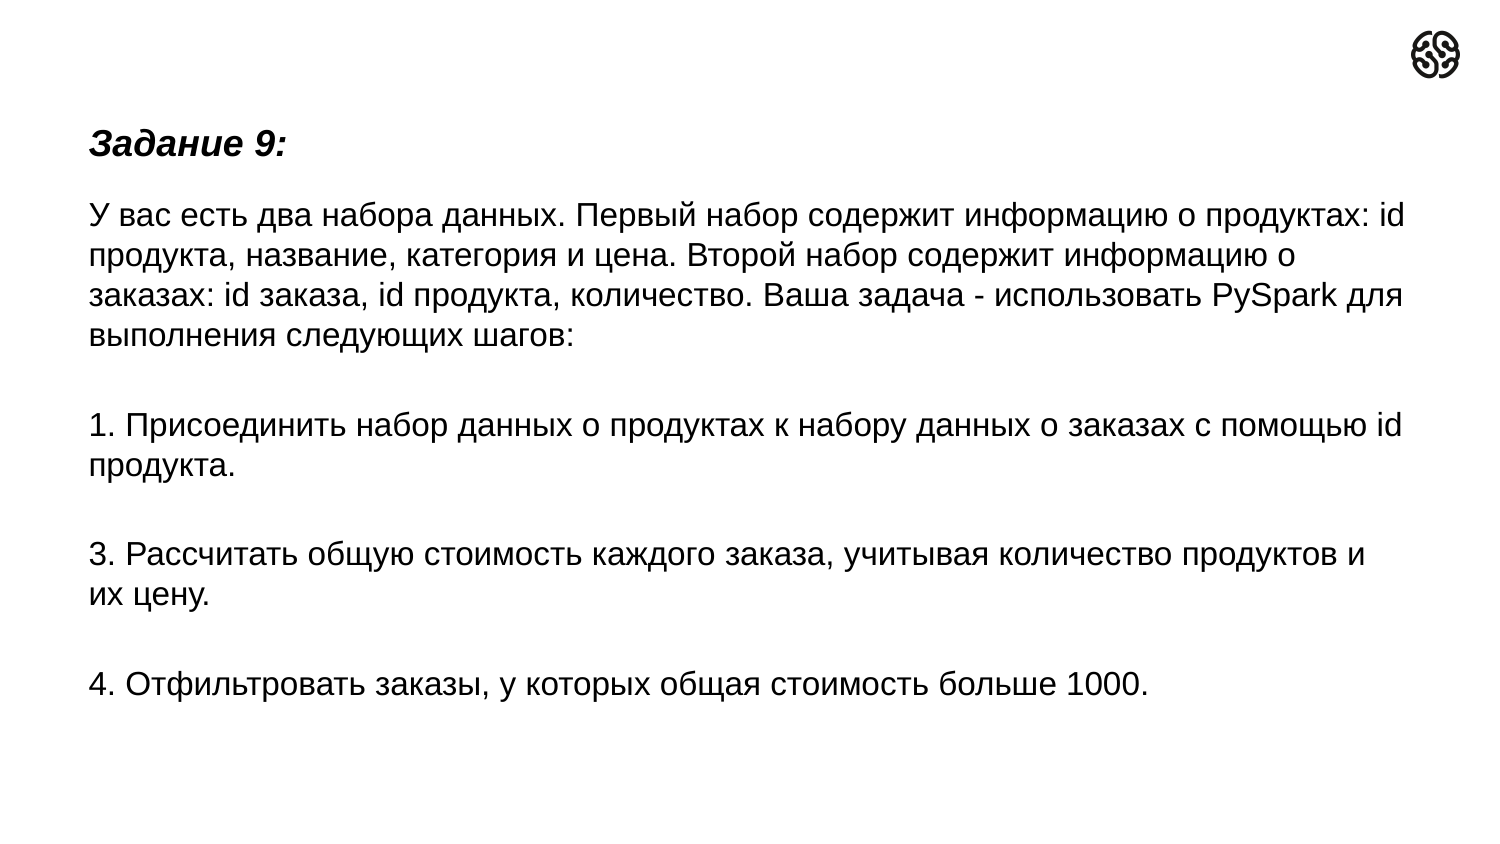

Задание 9:
У вас есть два набора данных. Первый набор содержит информацию о продуктах: id продукта, название, категория и цена. Второй набор содержит информацию о заказах: id заказа, id продукта, количество. Ваша задача - использовать PySpark для выполнения следующих шагов:
1. Присоединить набор данных о продуктах к набору данных о заказах с помощью id продукта.
3. Рассчитать общую стоимость каждого заказа, учитывая количество продуктов и их цену.
4. Отфильтровать заказы, у которых общая стоимость больше 1000.